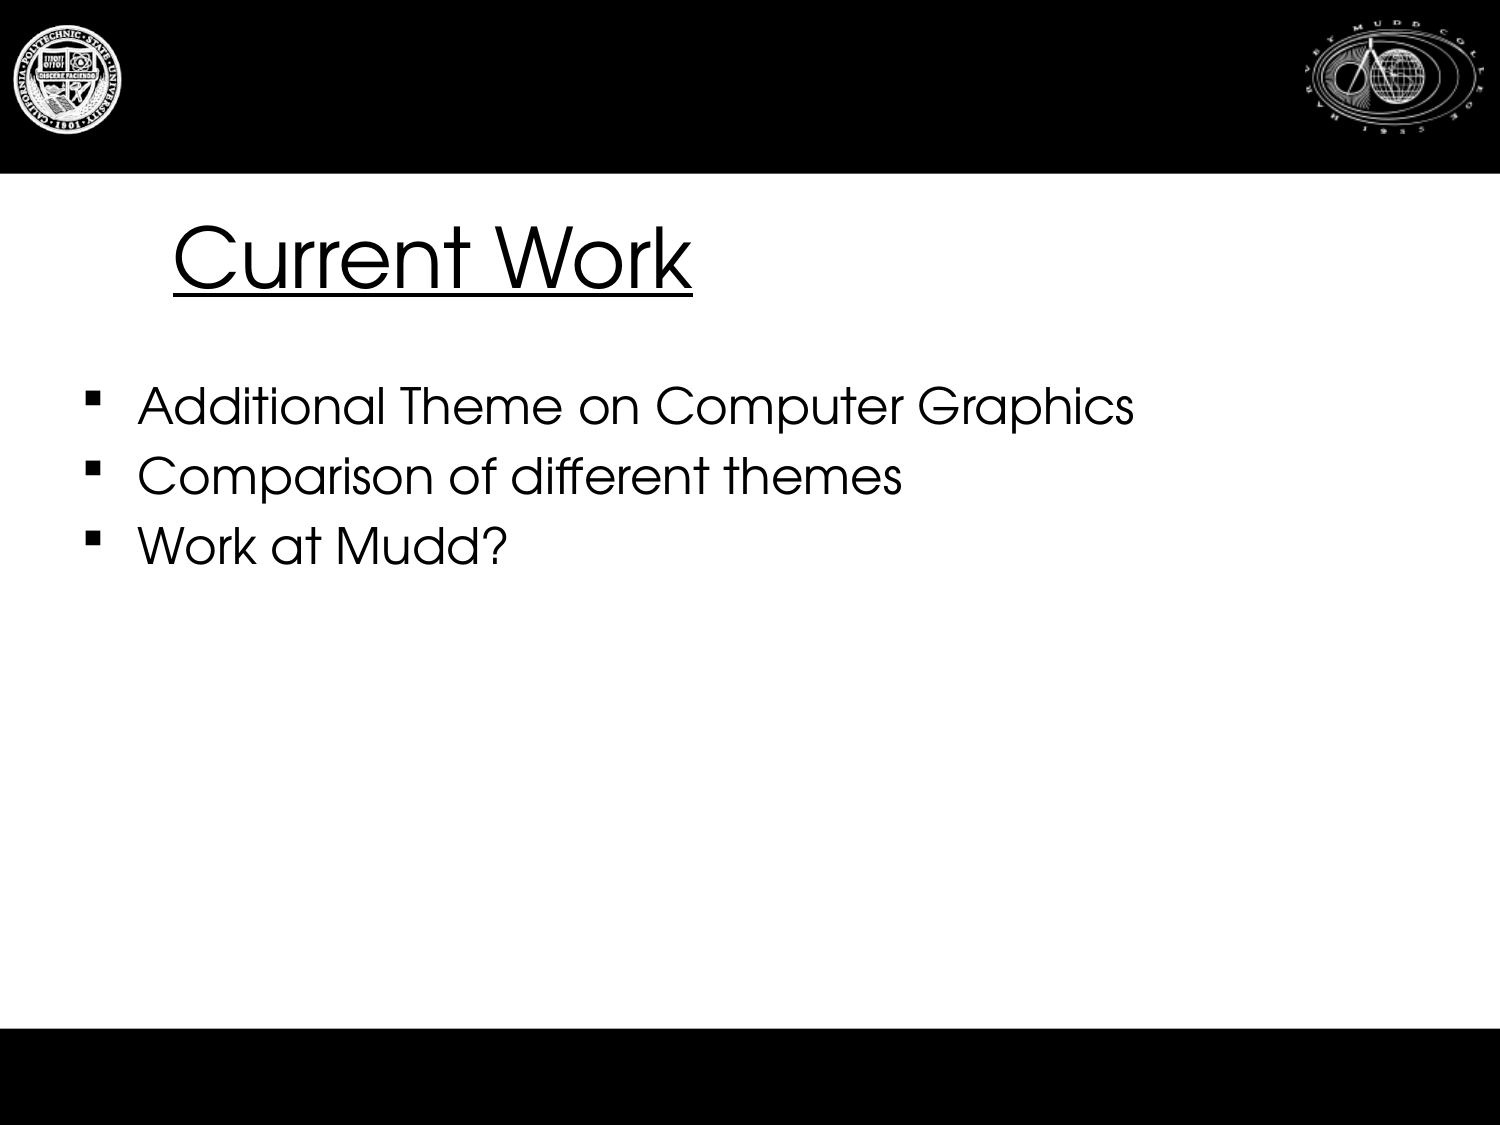

# Current Work
Additional Theme on Computer Graphics
Comparison of different themes
Work at Mudd?